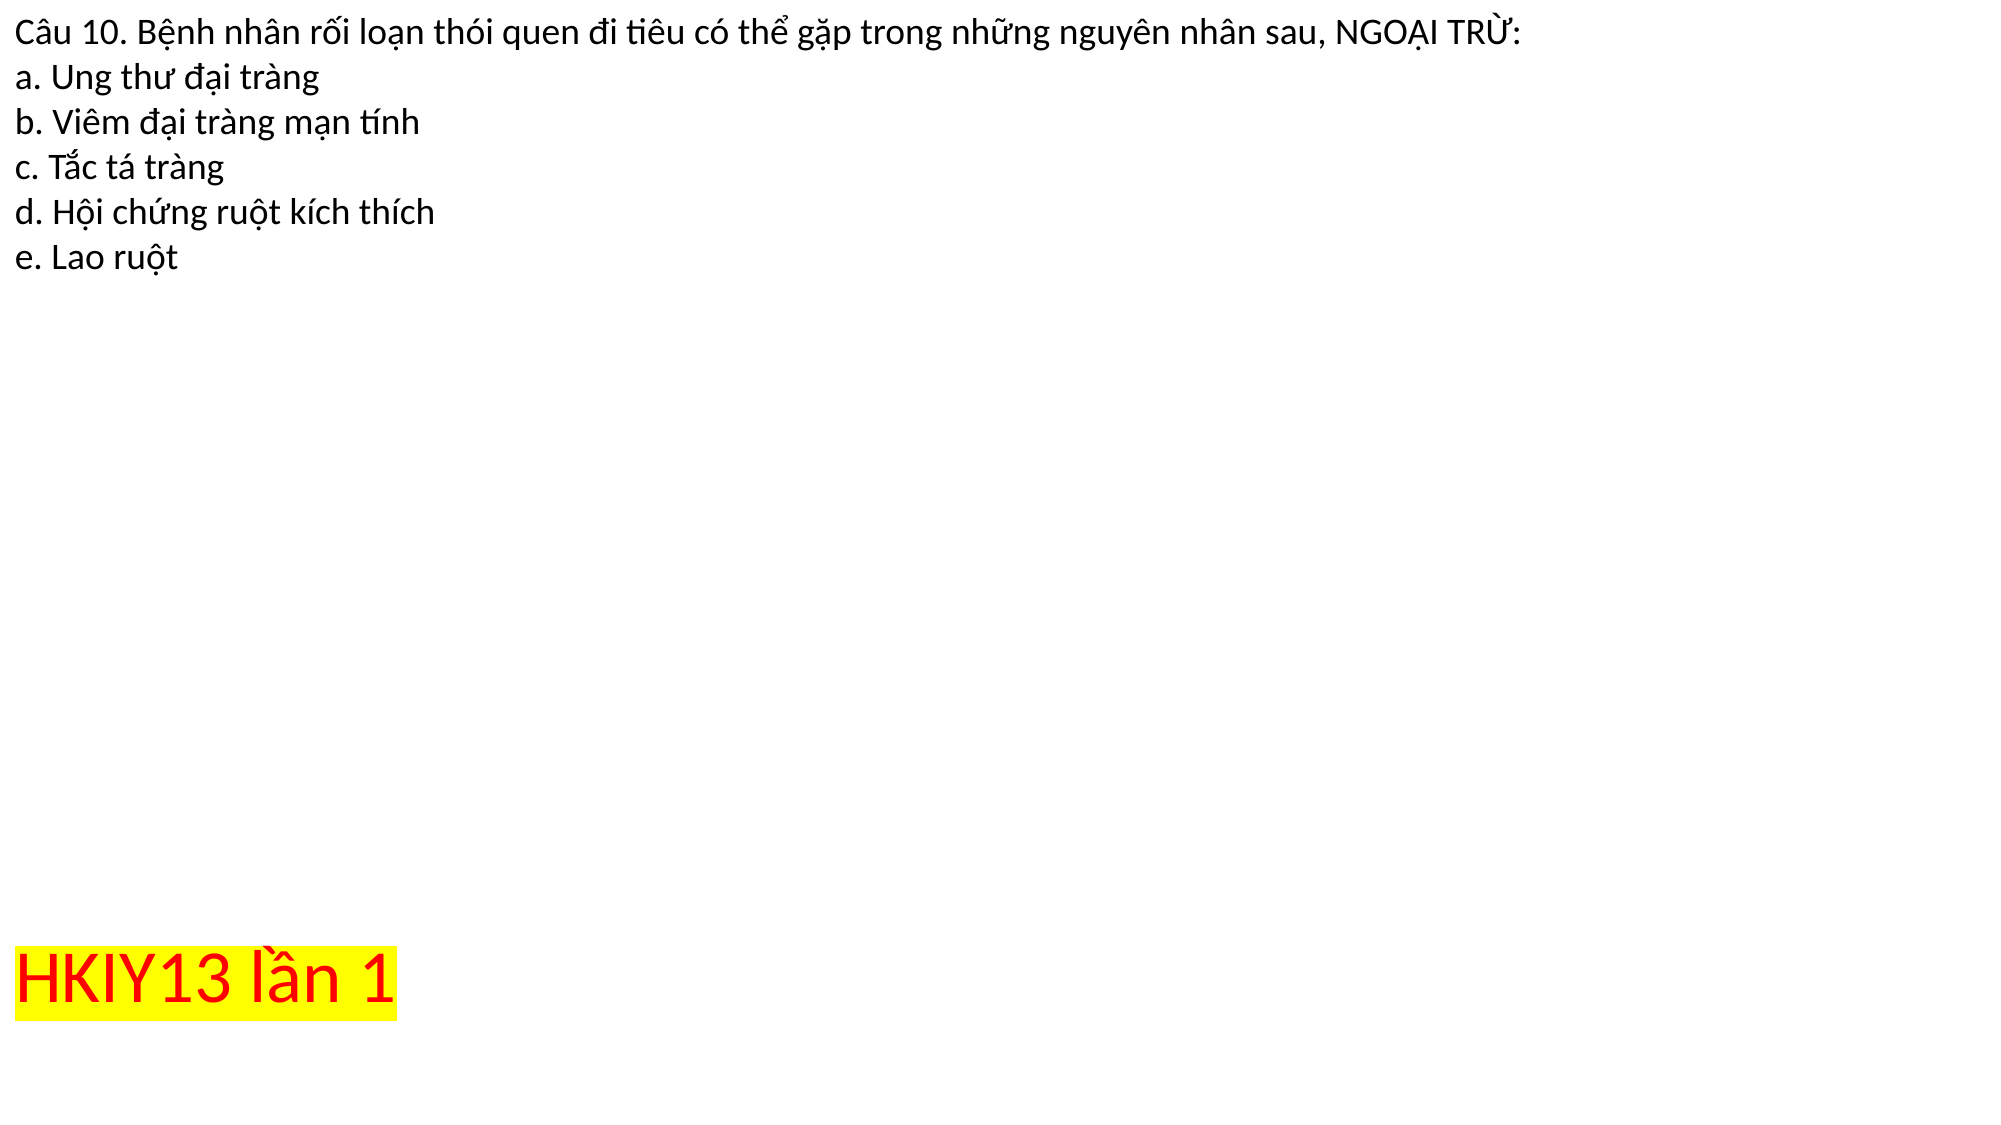

Câu 10. Bệnh nhân rối loạn thói quen đi tiêu có thể gặp trong những nguyên nhân sau, NGOẠI TRỪ:
a. Ung thư đại tràng
b. Viêm đại tràng mạn tính
c. Tắc tá tràng
d. Hội chứng ruột kích thích
e. Lao ruột
# HKIY13 lần 1